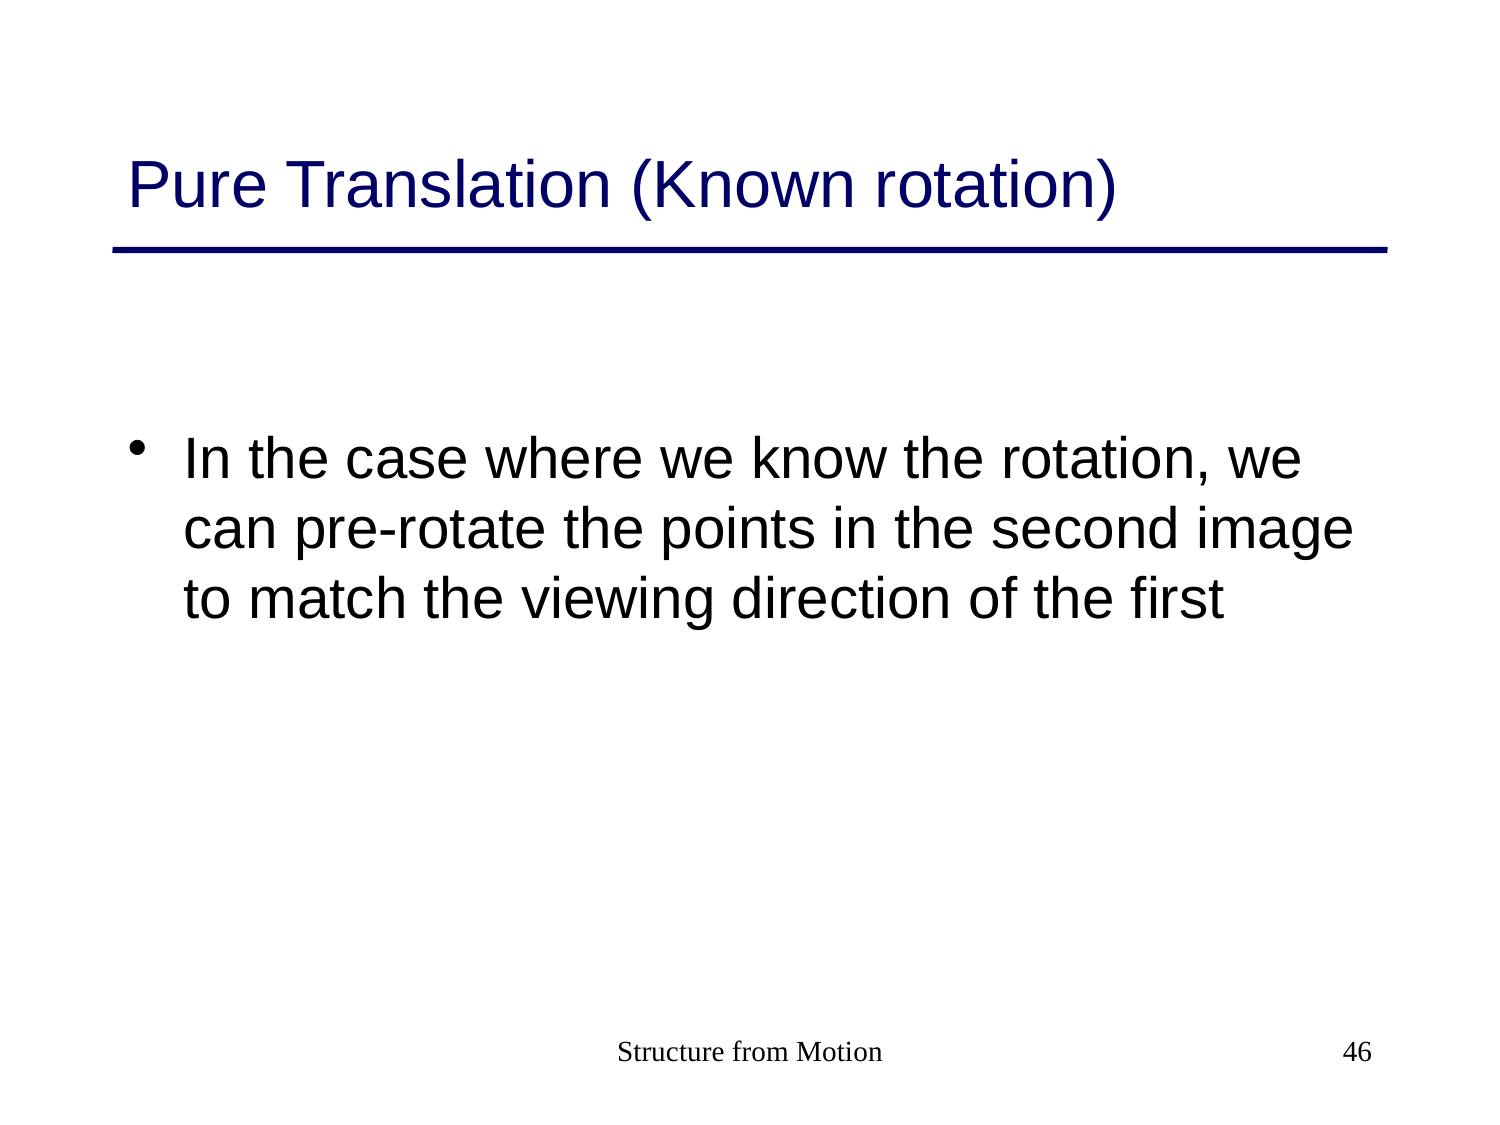

# Pure Translation (Known rotation)
In the case where we know the rotation, we can pre-rotate the points in the second image to match the viewing direction of the first

Structure from Motion
46